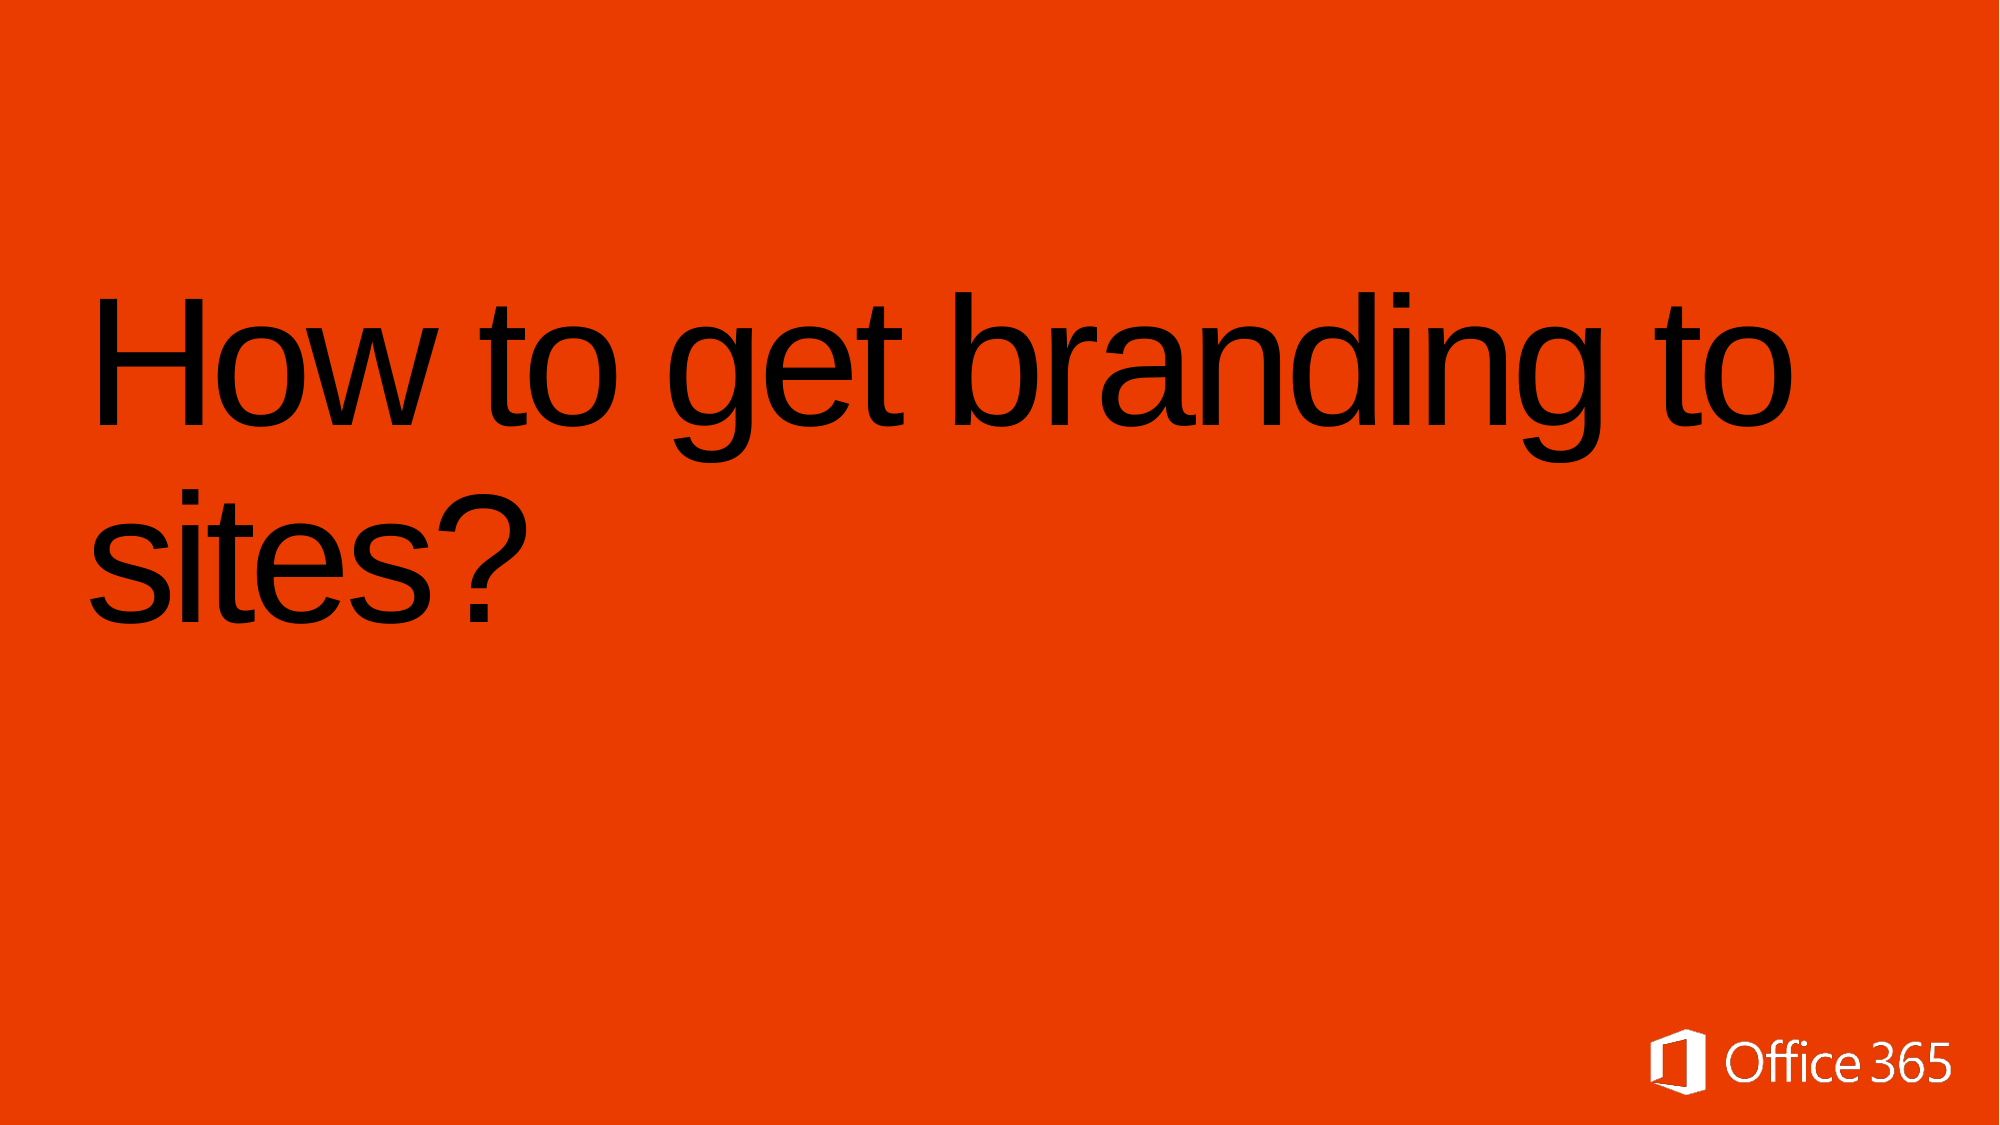

# How to get branding to sites?